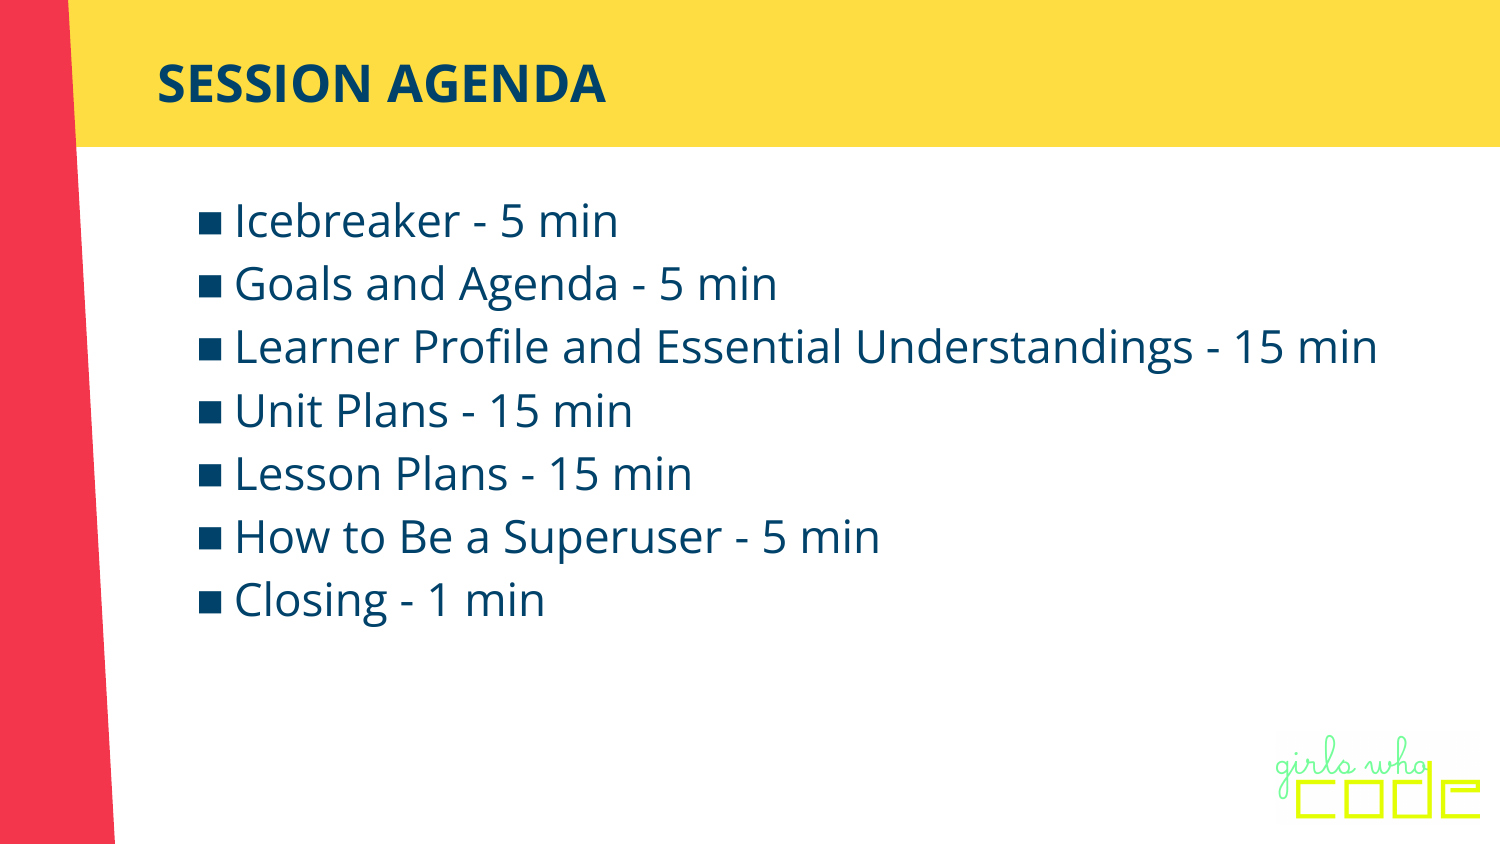

# SESSION AGENDA
Icebreaker - 5 min
Goals and Agenda - 5 min
Learner Profile and Essential Understandings - 15 min
Unit Plans - 15 min
Lesson Plans - 15 min
How to Be a Superuser - 5 min
Closing - 1 min